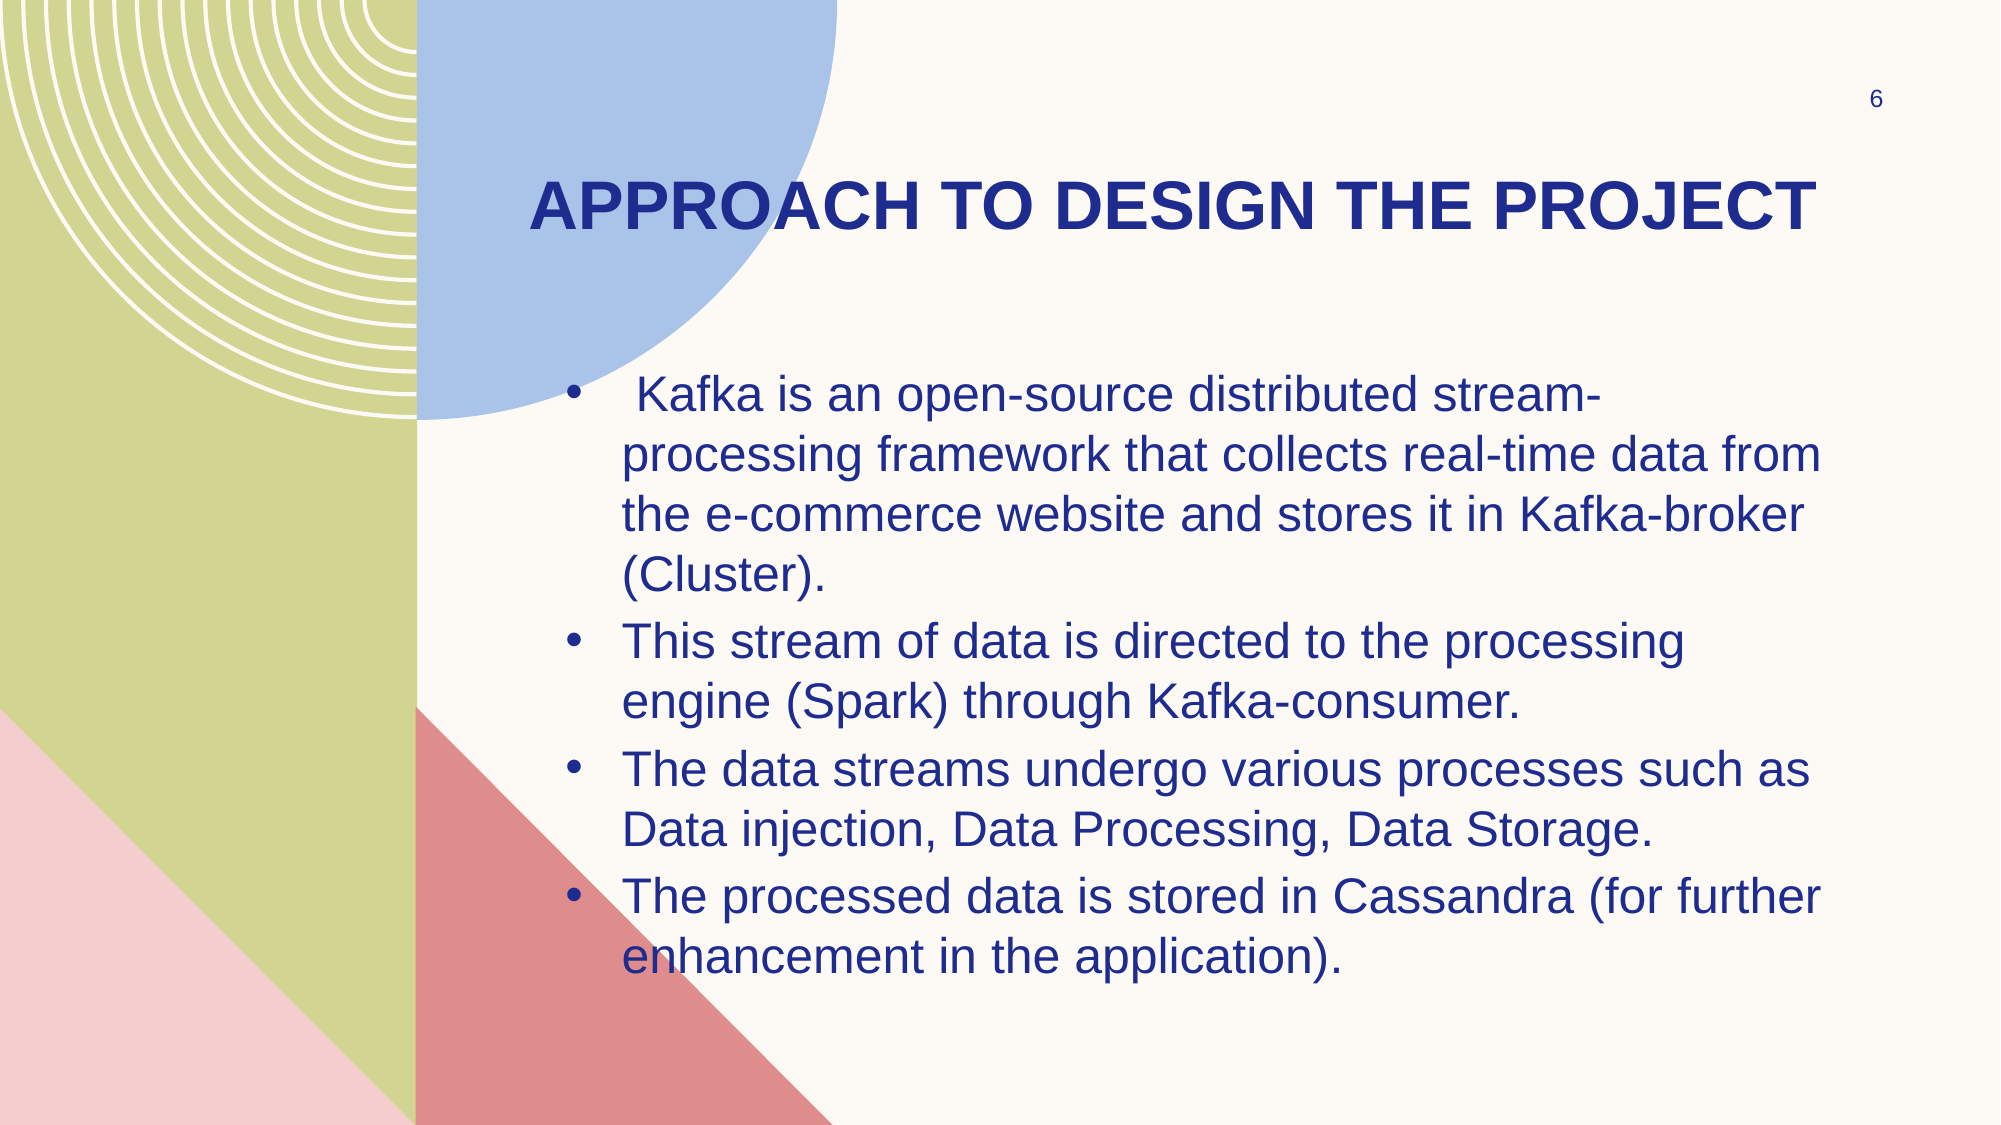

6
# APPROACH TO DESIGN THE PROJECT
 Kafka is an open-source distributed stream-processing framework that collects real-time data from the e-commerce website and stores it in Kafka-broker (Cluster).
This stream of data is directed to the processing engine (Spark) through Kafka-consumer.
The data streams undergo various processes such as Data injection, Data Processing, Data Storage.
The processed data is stored in Cassandra (for further enhancement in the application).